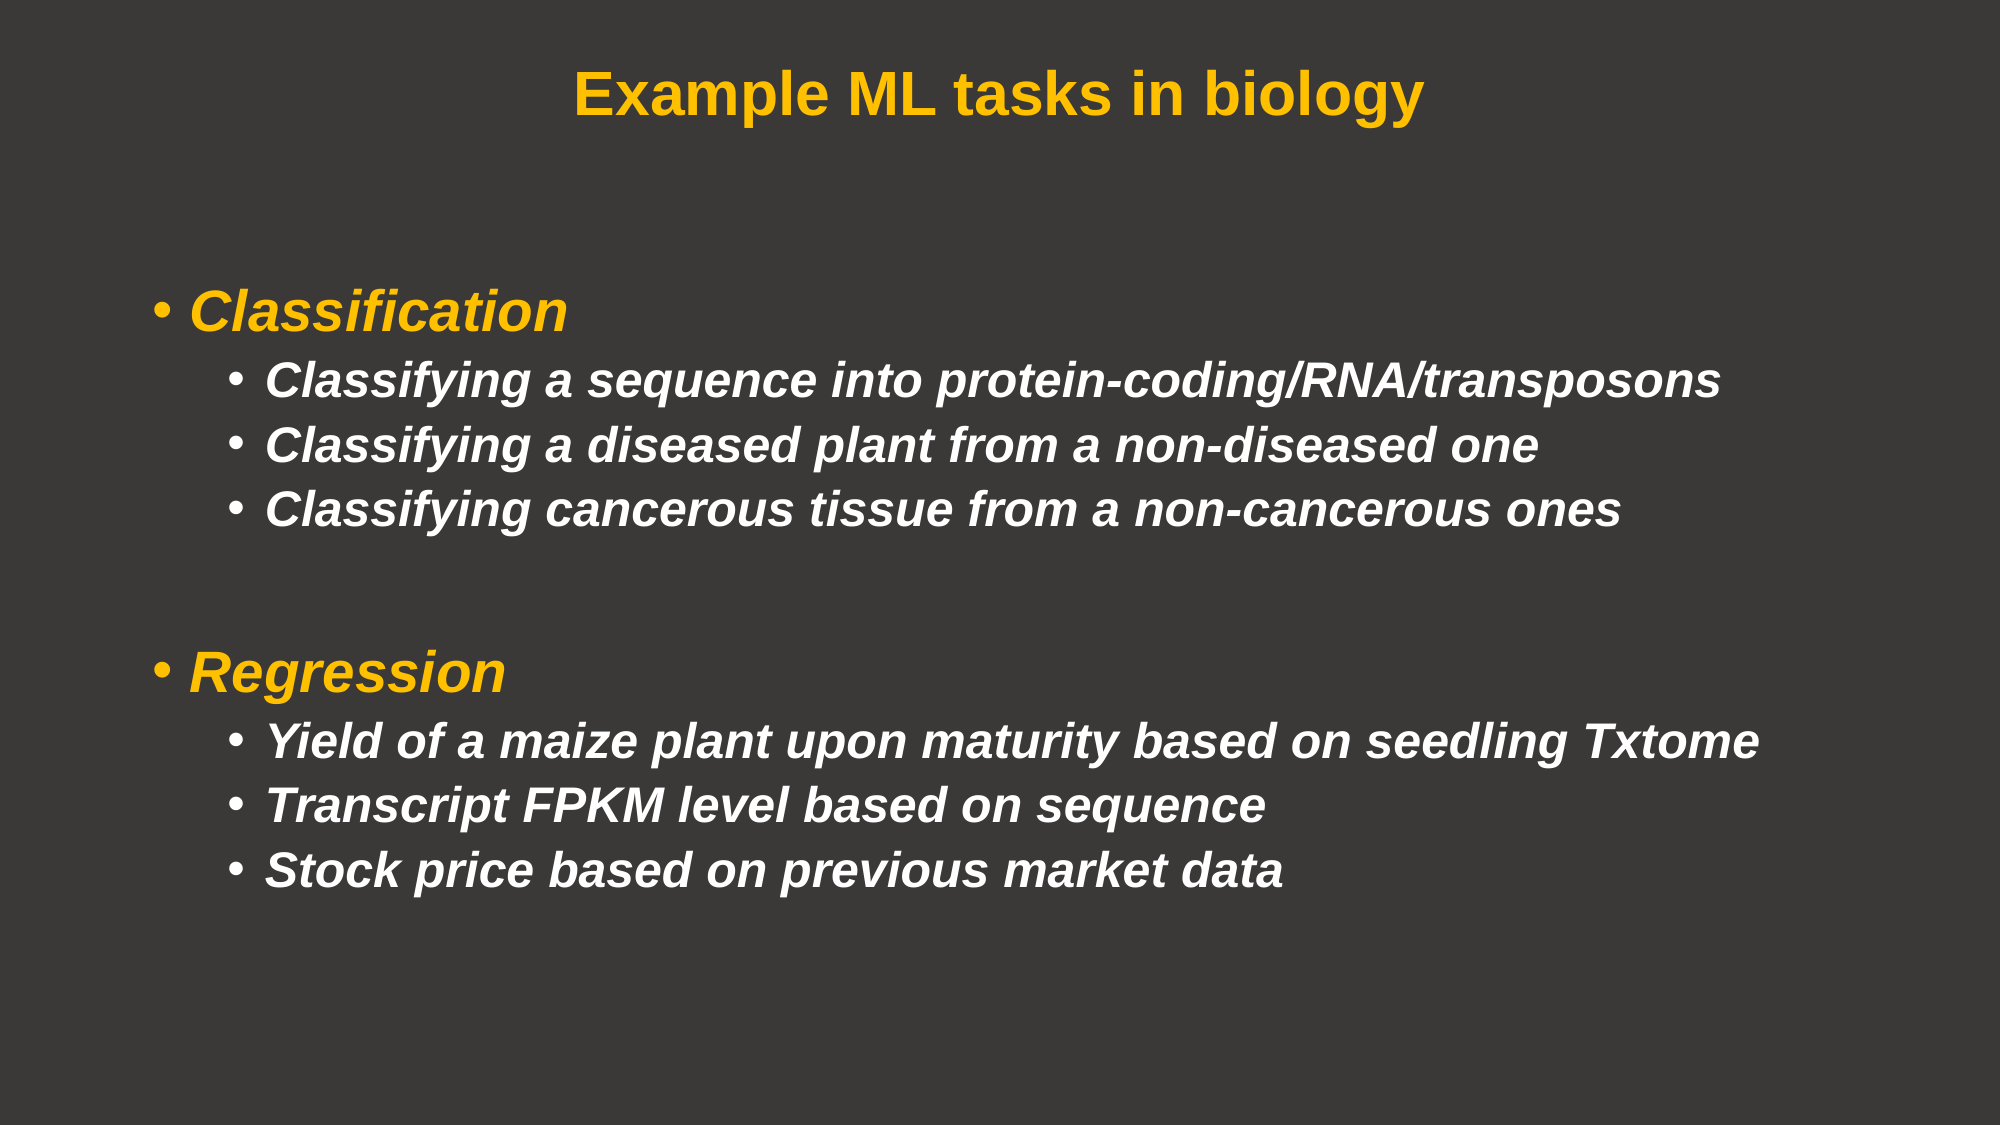

# Example ML tasks in biology
Classification
Classifying a sequence into protein-coding/RNA/transposons
Classifying a diseased plant from a non-diseased one
Classifying cancerous tissue from a non-cancerous ones

Regression
Yield of a maize plant upon maturity based on seedling Txtome
Transcript FPKM level based on sequence
Stock price based on previous market data